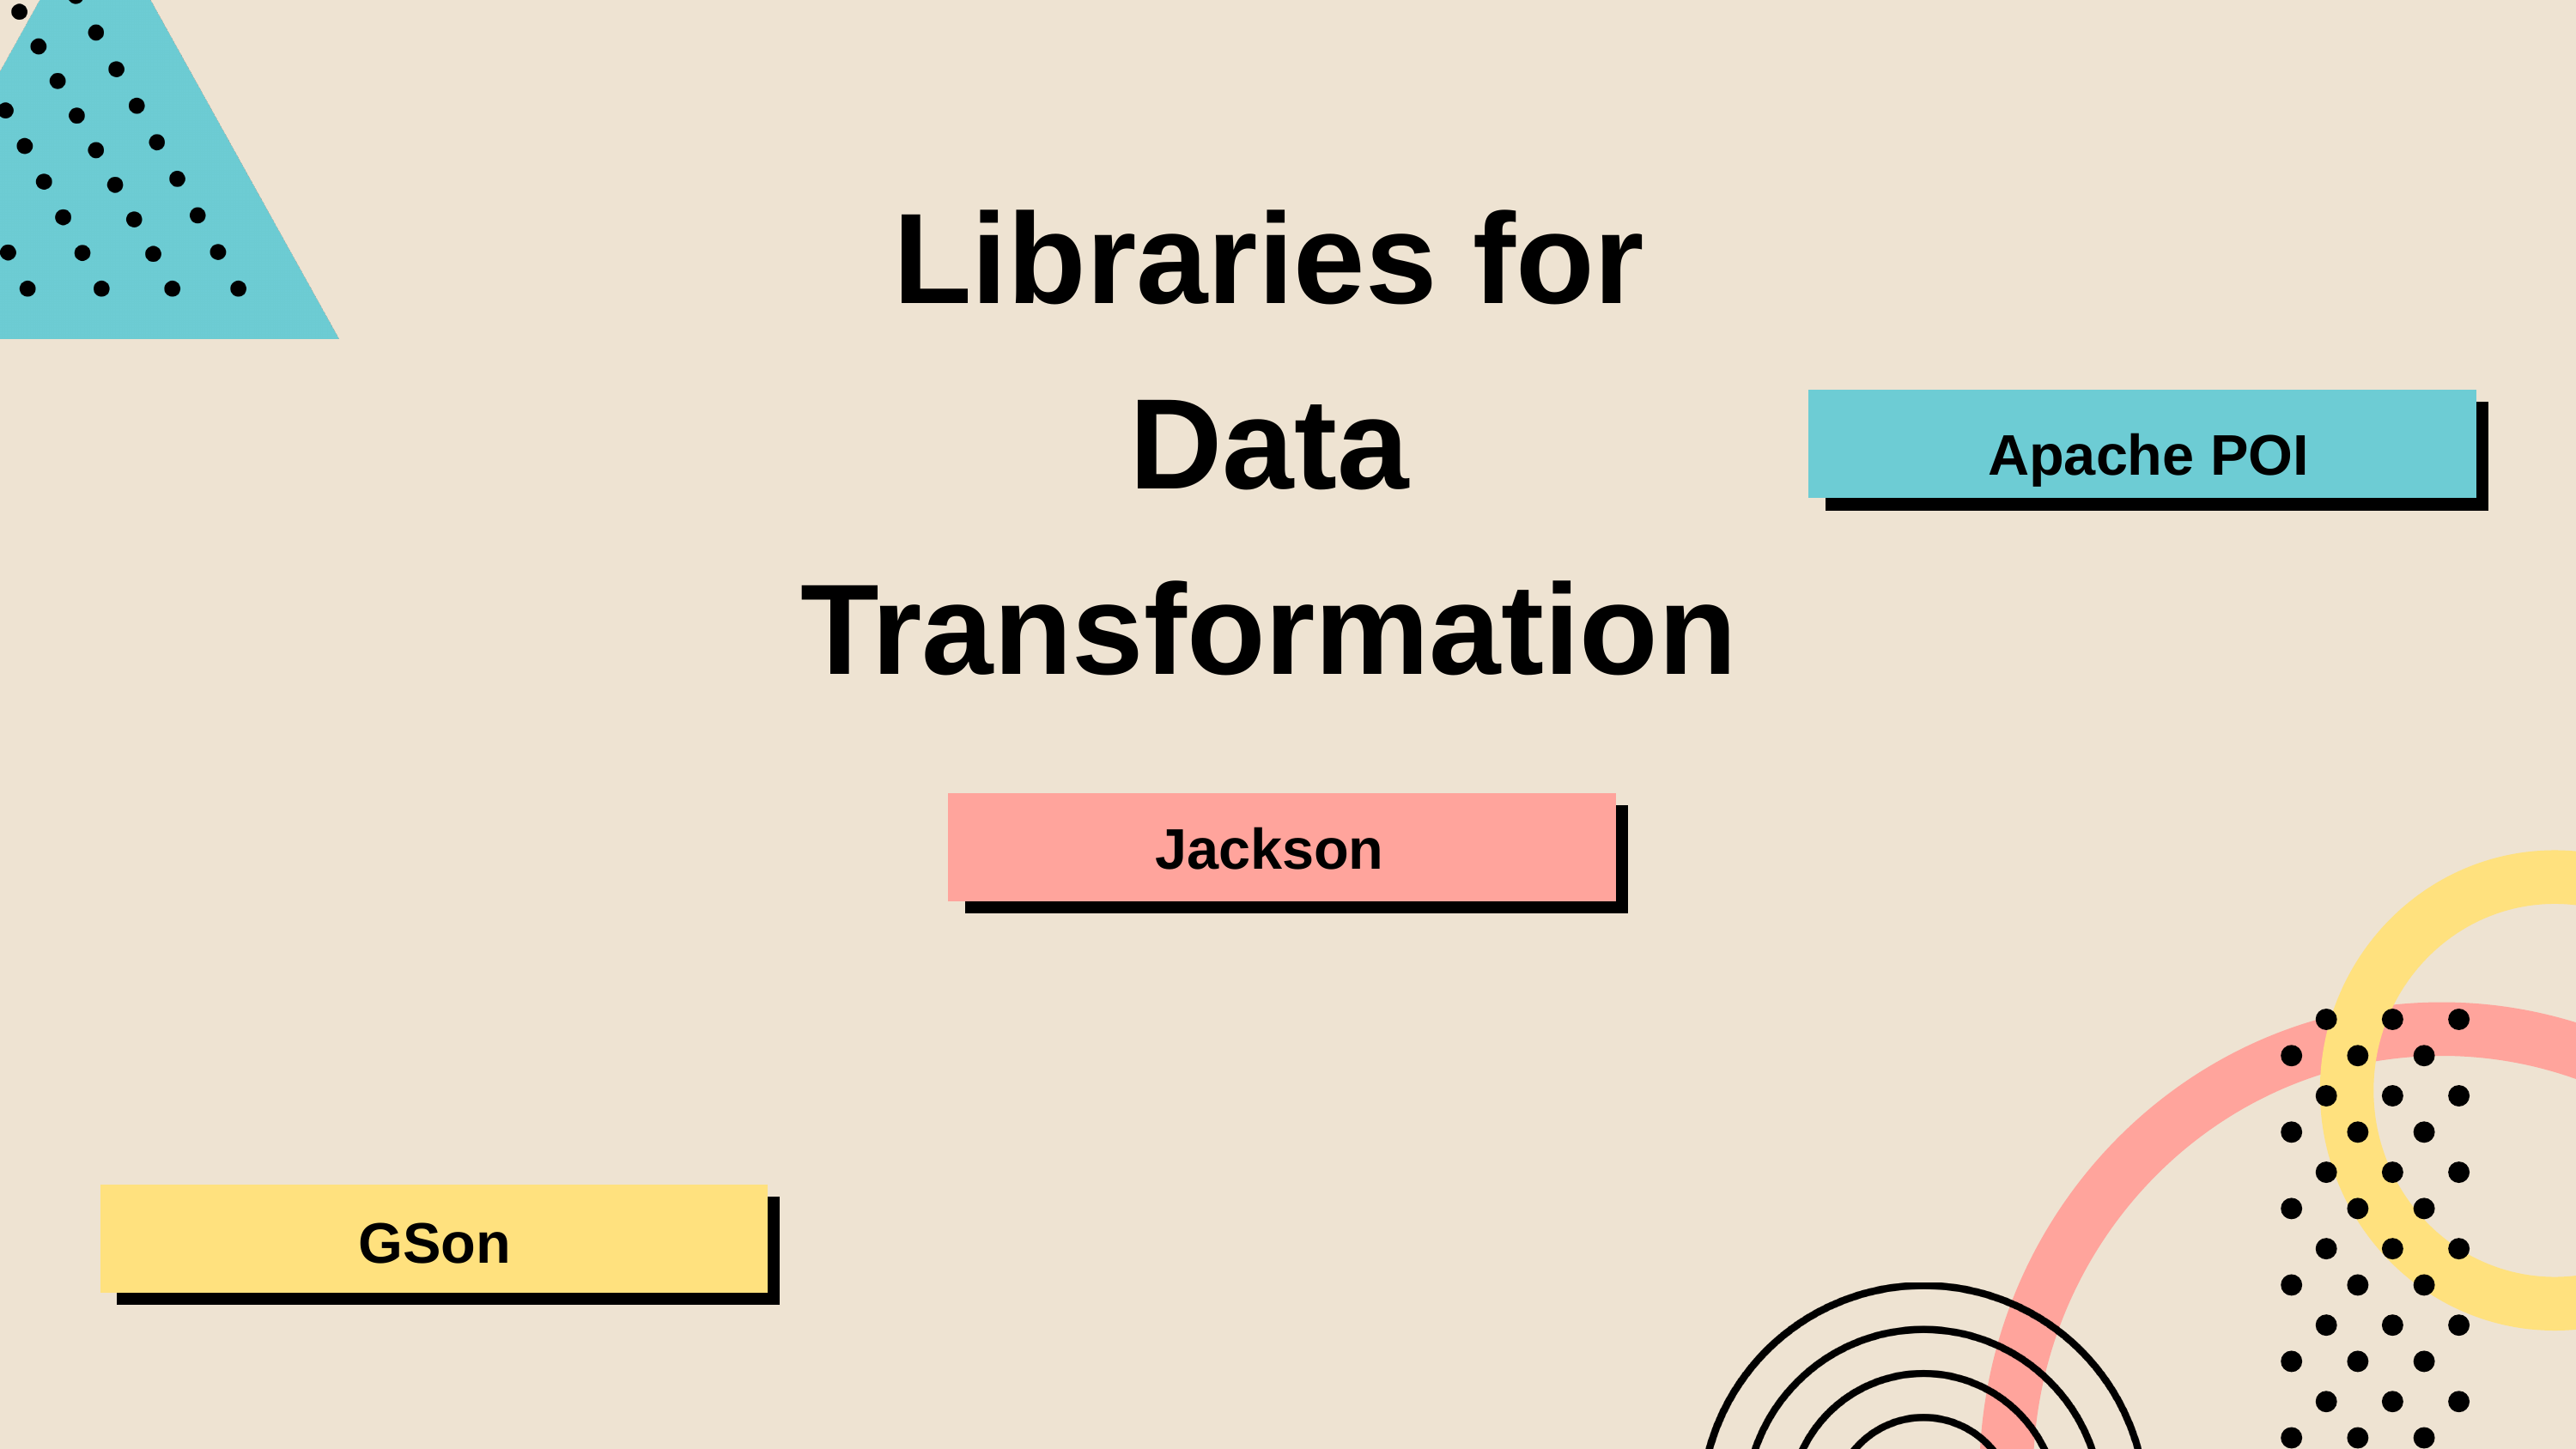

Libraries for Data Transformation

Apache POI

Jackson

GSon